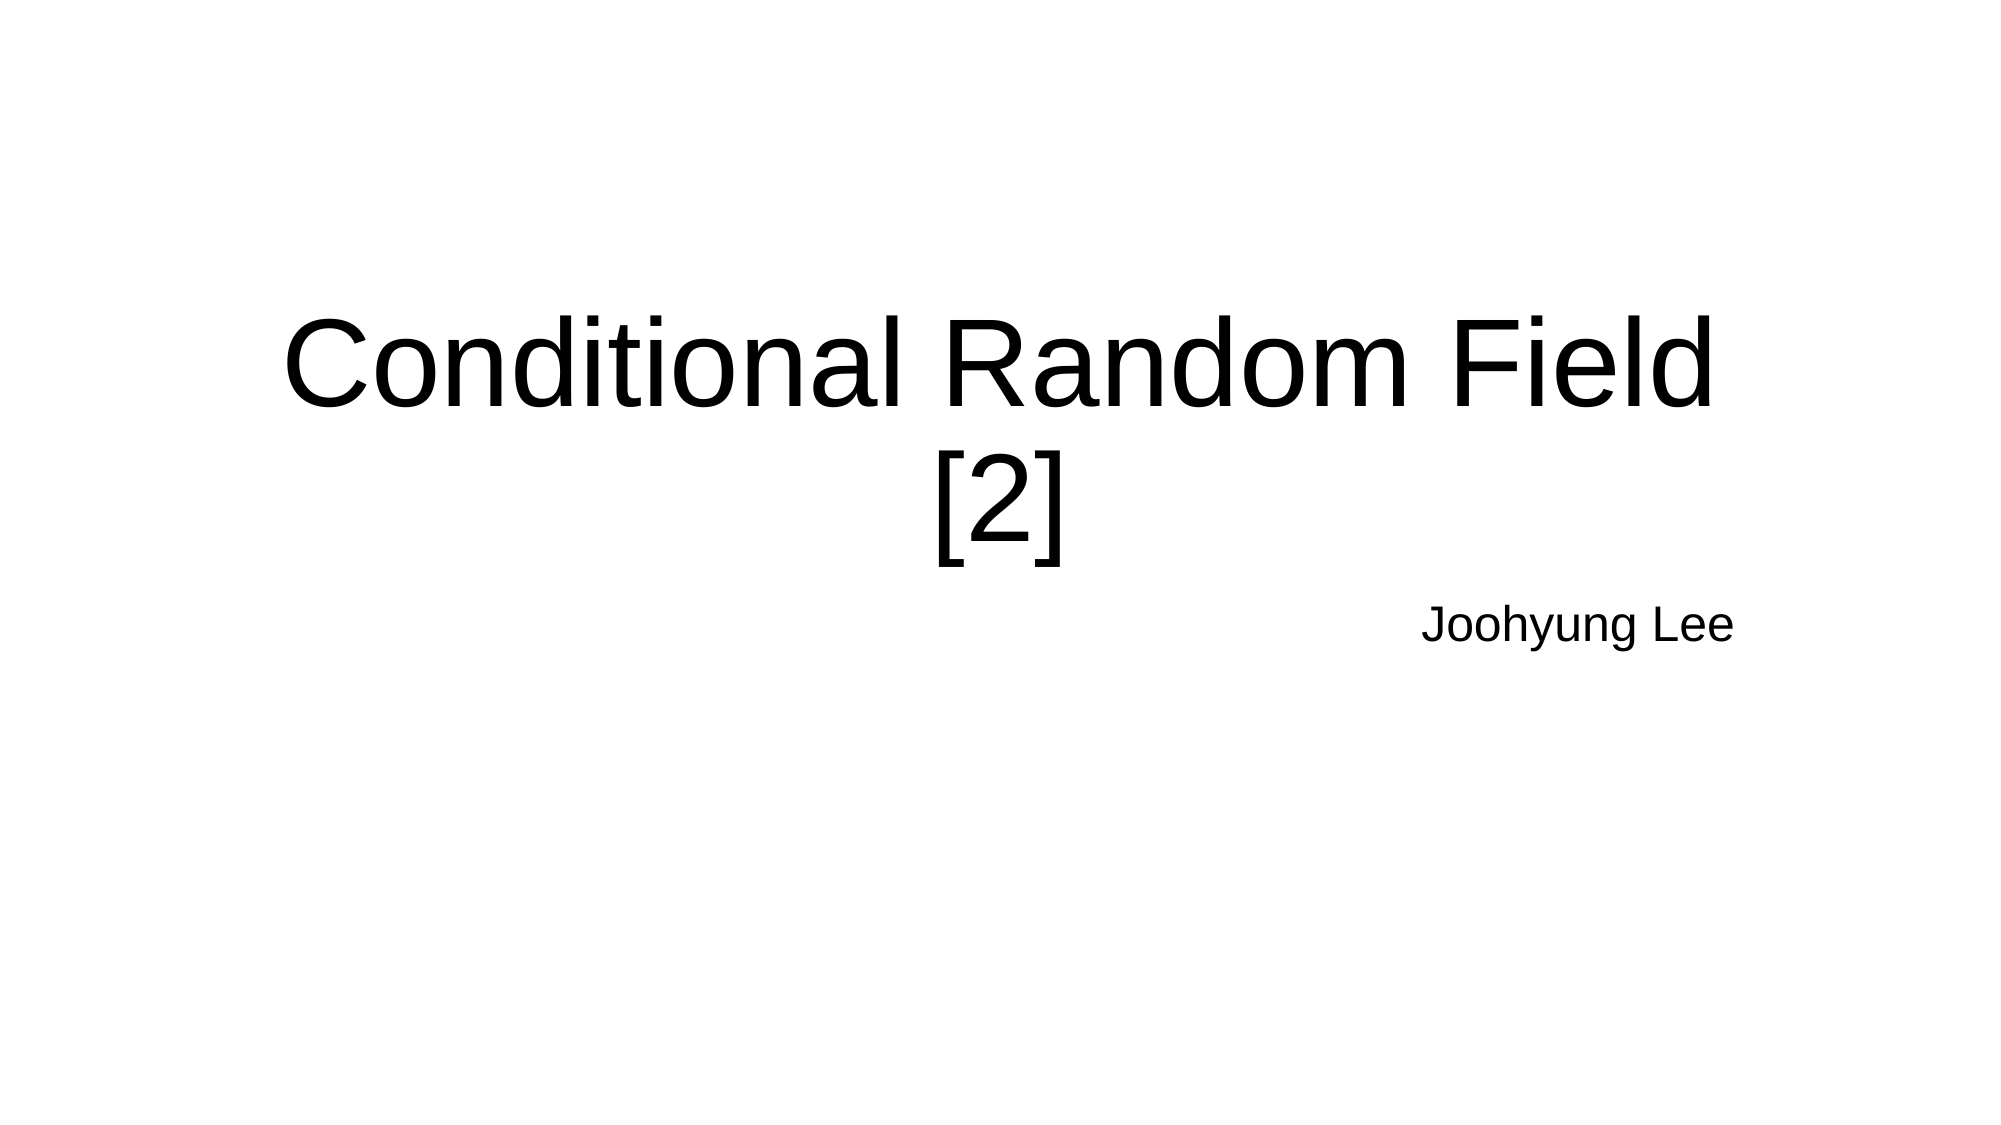

# Conditional Random Field [2]
Joohyung Lee